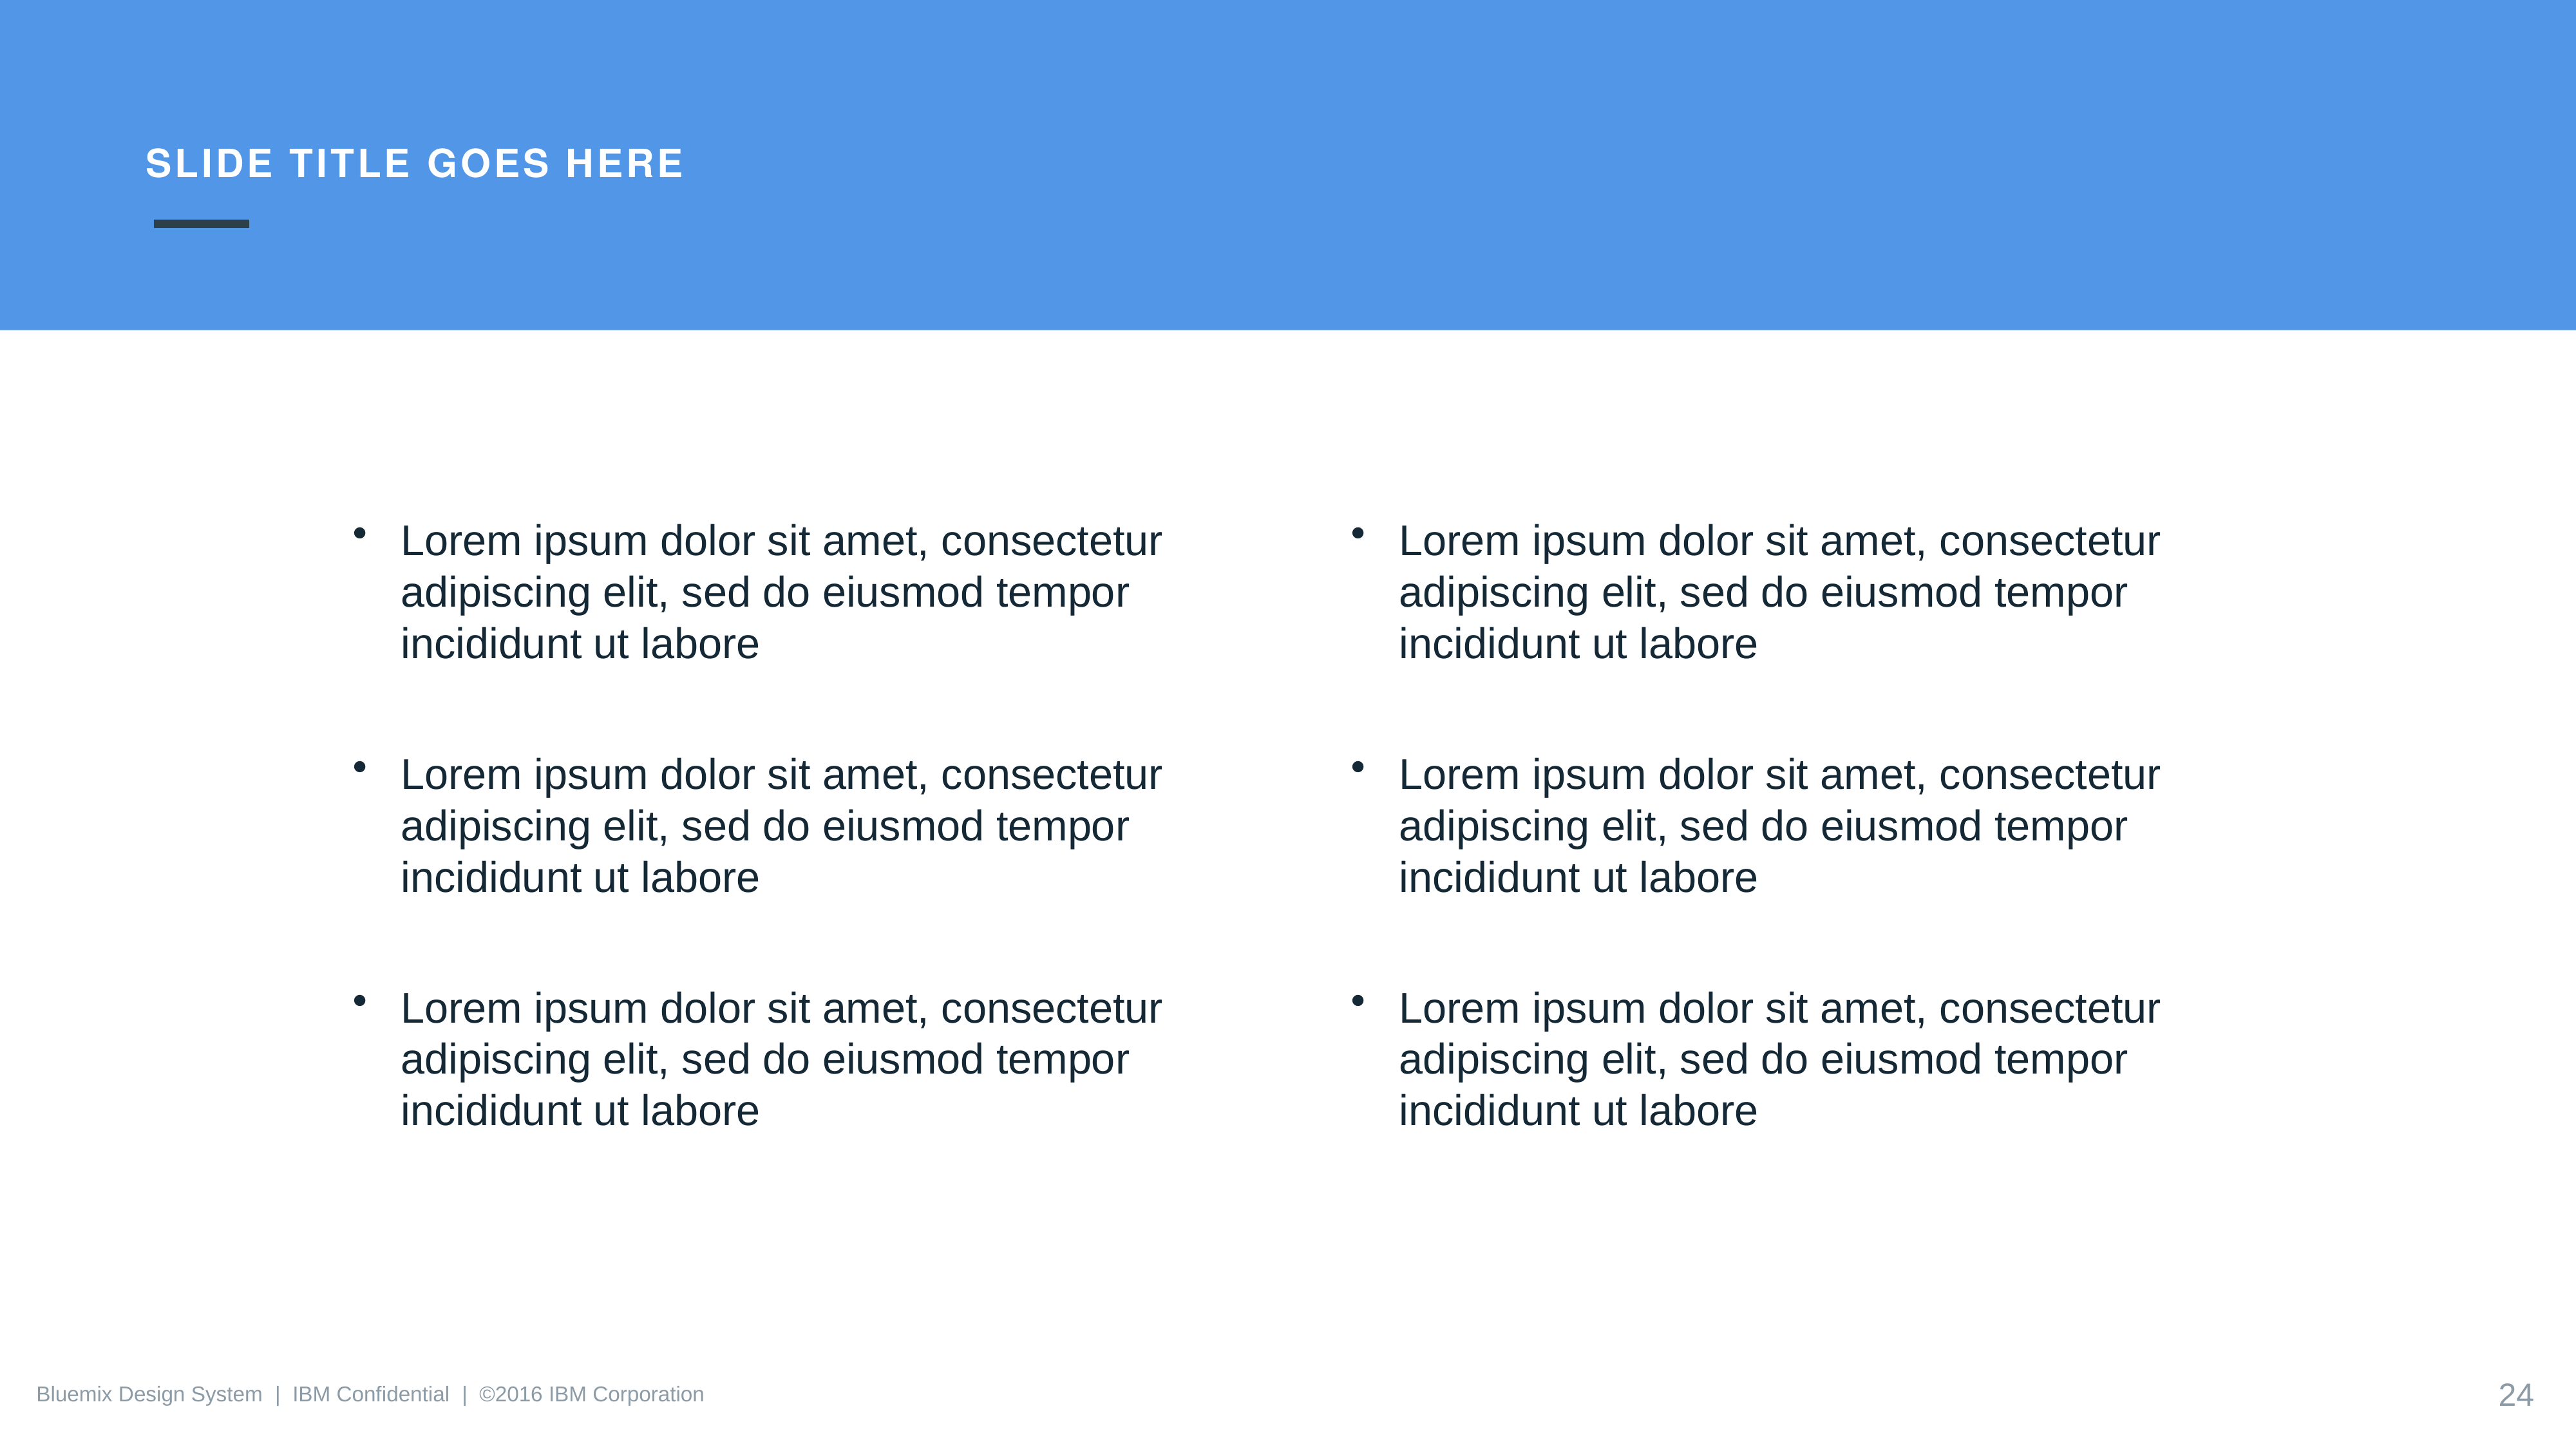

SLIDE TITLE GOES HERE
Lorem ipsum dolor sit amet, consectetur adipiscing elit, sed do eiusmod tempor incididunt ut labore
Lorem ipsum dolor sit amet, consectetur adipiscing elit, sed do eiusmod tempor incididunt ut labore
Lorem ipsum dolor sit amet, consectetur adipiscing elit, sed do eiusmod tempor incididunt ut labore
Lorem ipsum dolor sit amet, consectetur adipiscing elit, sed do eiusmod tempor incididunt ut labore
Lorem ipsum dolor sit amet, consectetur adipiscing elit, sed do eiusmod tempor incididunt ut labore
Lorem ipsum dolor sit amet, consectetur adipiscing elit, sed do eiusmod tempor incididunt ut labore
24